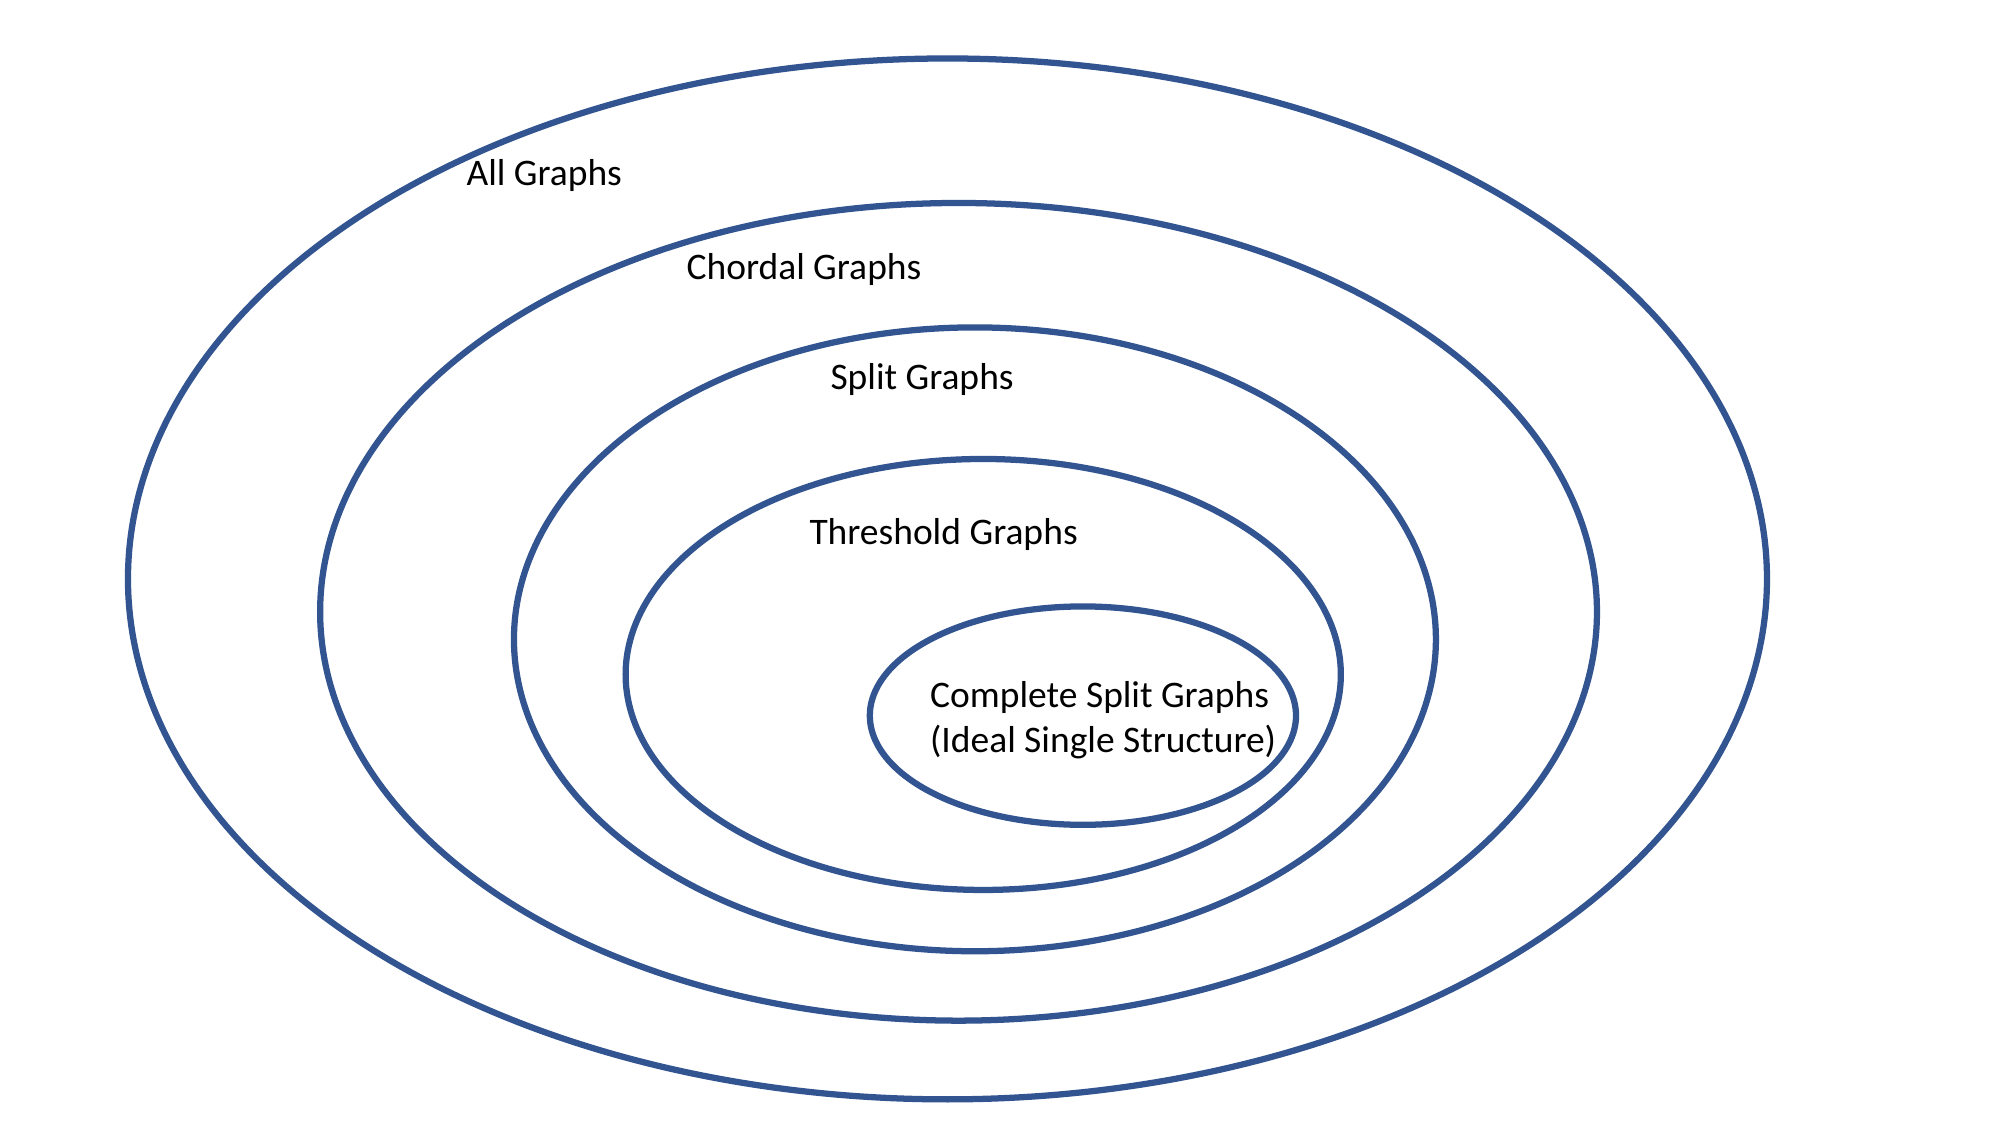

All Graphs

Chordal Graphs

Split Graphs

Threshold Graphs

Complete Split Graphs
(Ideal Single Structure)